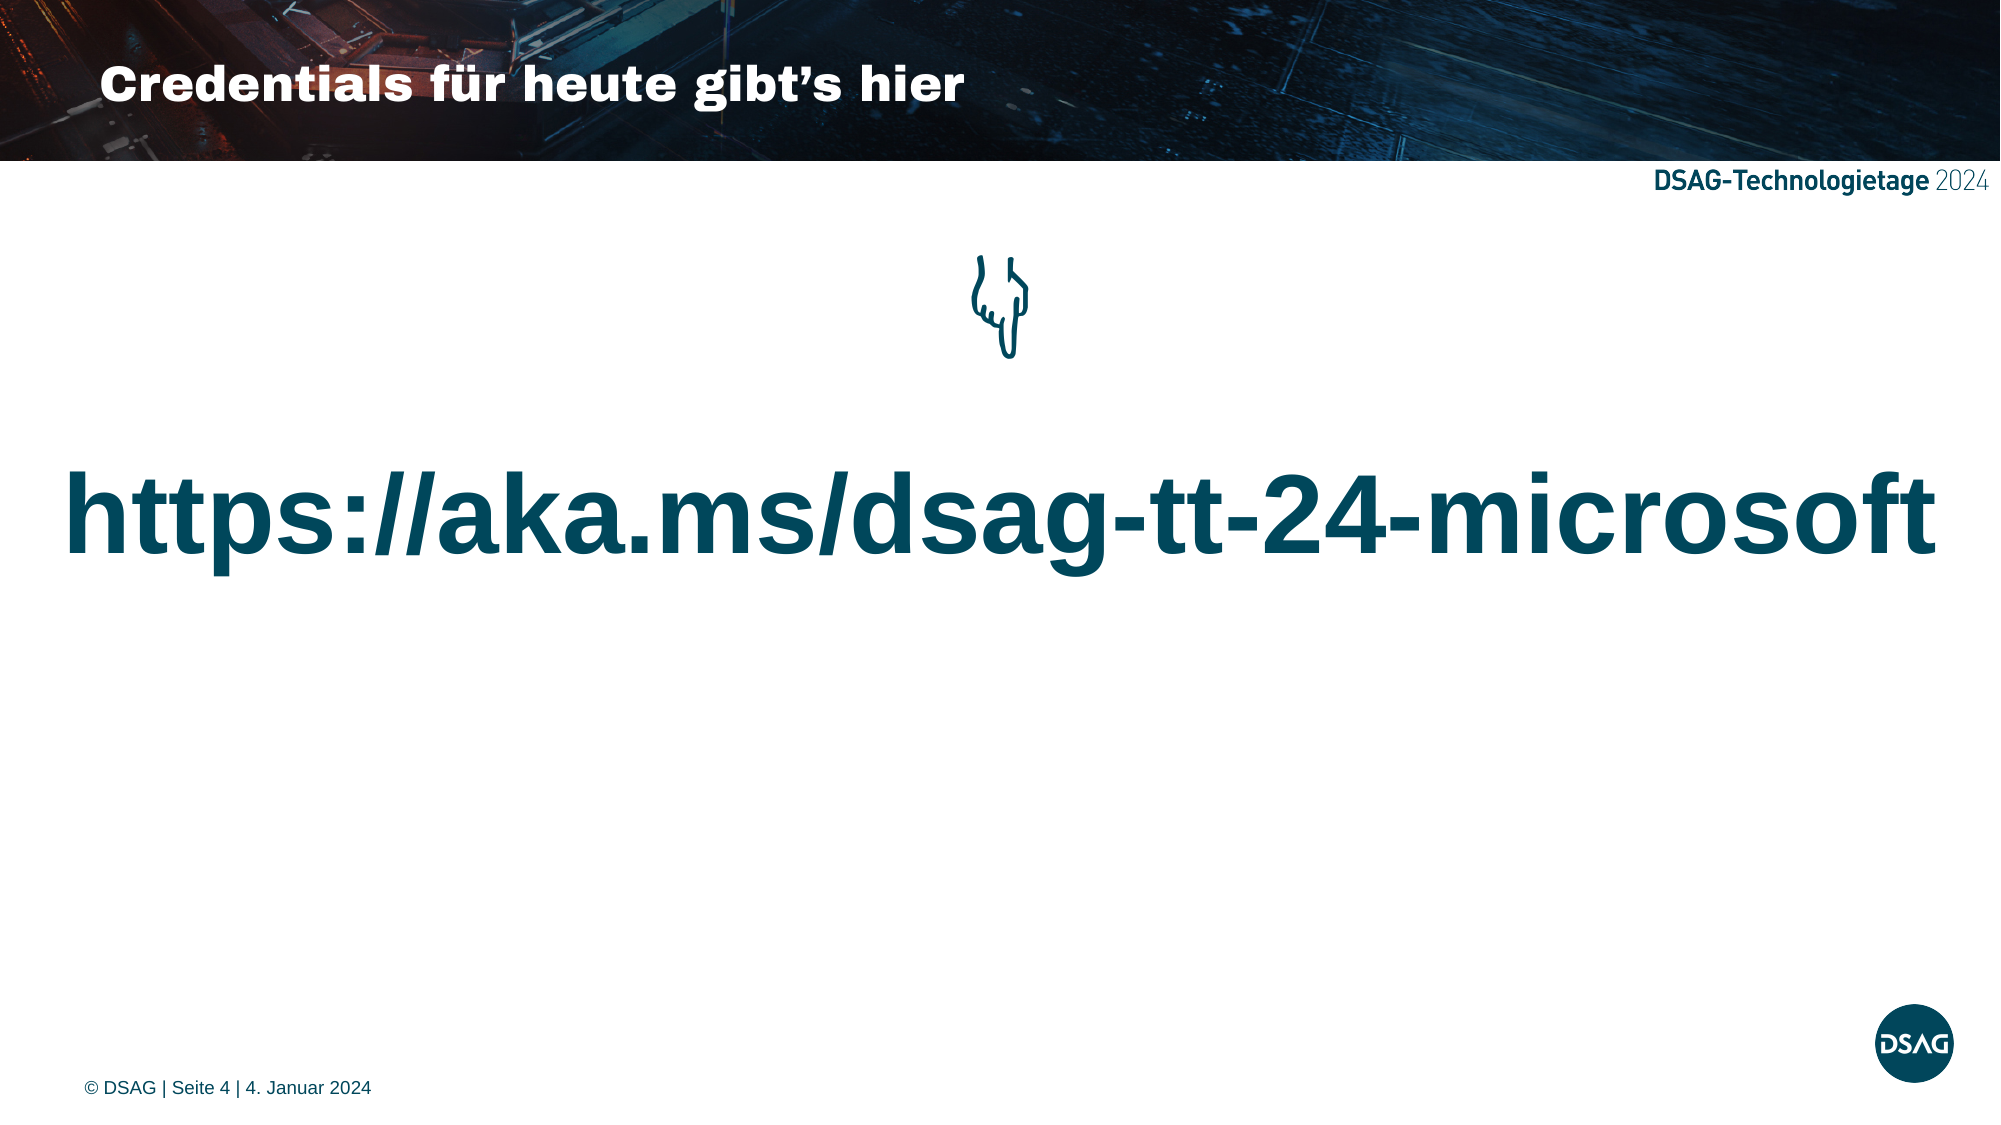

Credentials für heute gibt’s hier
👇
https://aka.ms/dsag-tt-24-microsoft